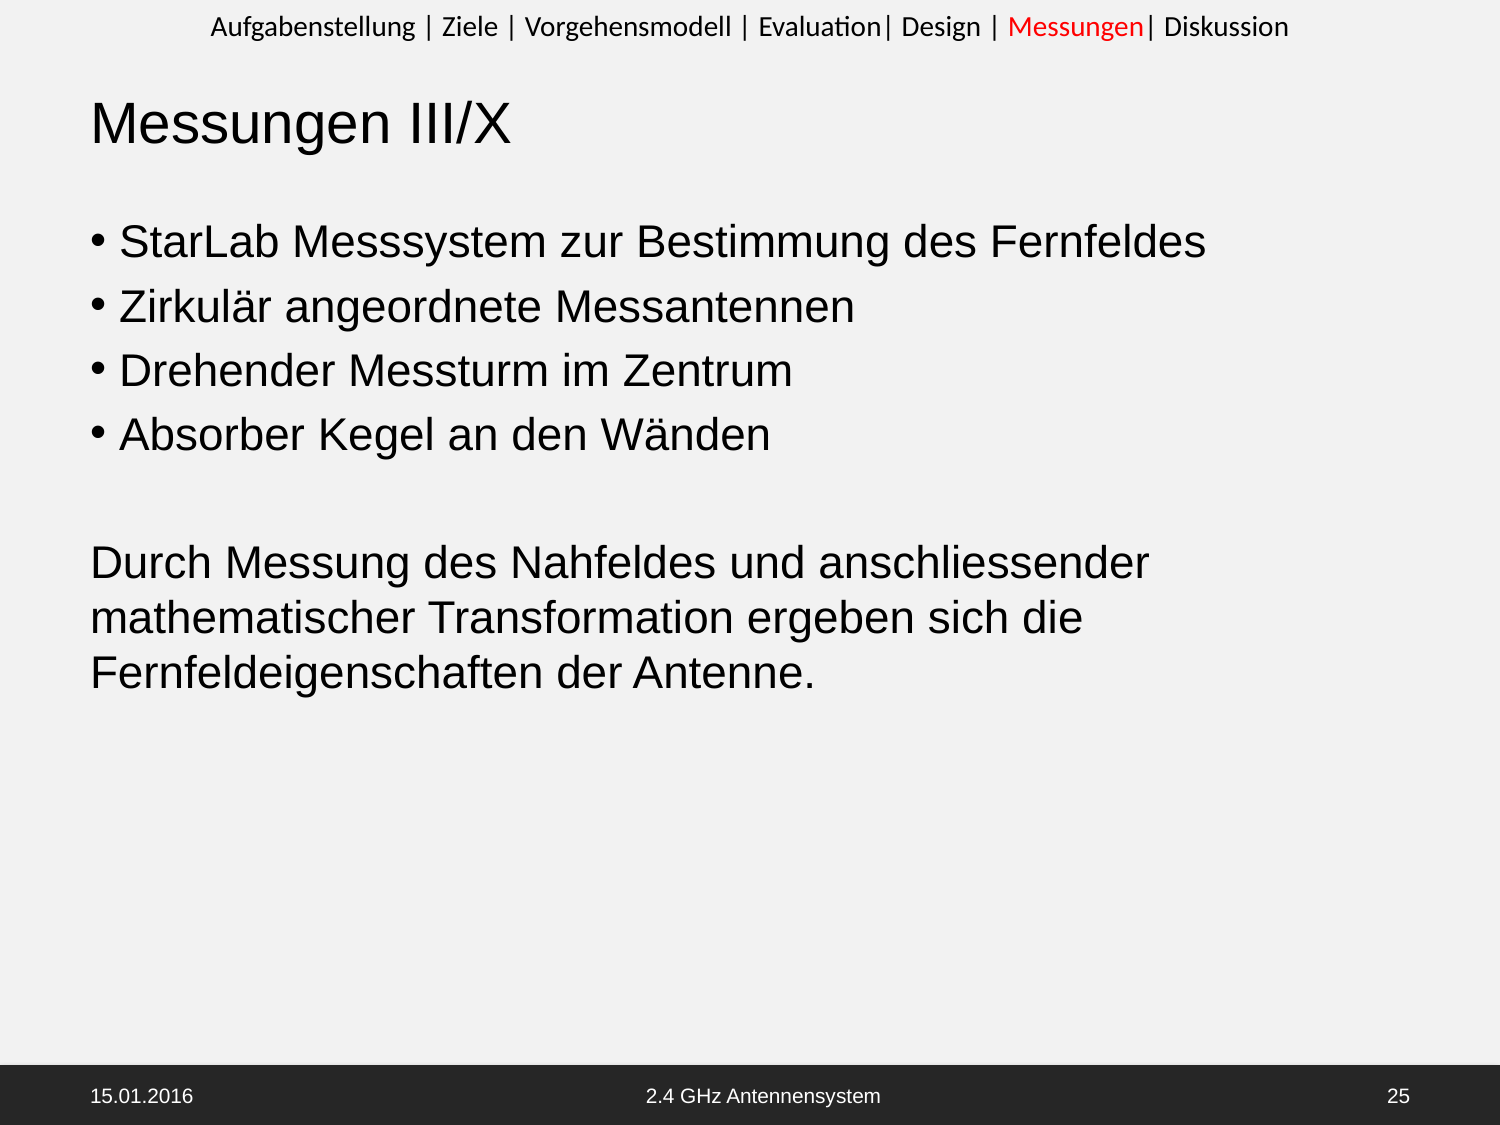

Aufgabenstellung | Ziele | Vorgehensmodell | Evaluation| Design | Messungen| Diskussion
# Messungen III/X
StarLab Messsystem zur Bestimmung des Fernfeldes
Zirkulär angeordnete Messantennen
Drehender Messturm im Zentrum
Absorber Kegel an den Wänden

Durch Messung des Nahfeldes und anschliessender mathematischer Transformation ergeben sich die Fernfeldeigenschaften der Antenne.

15.01.2016
2.4 GHz Antennensystem
25